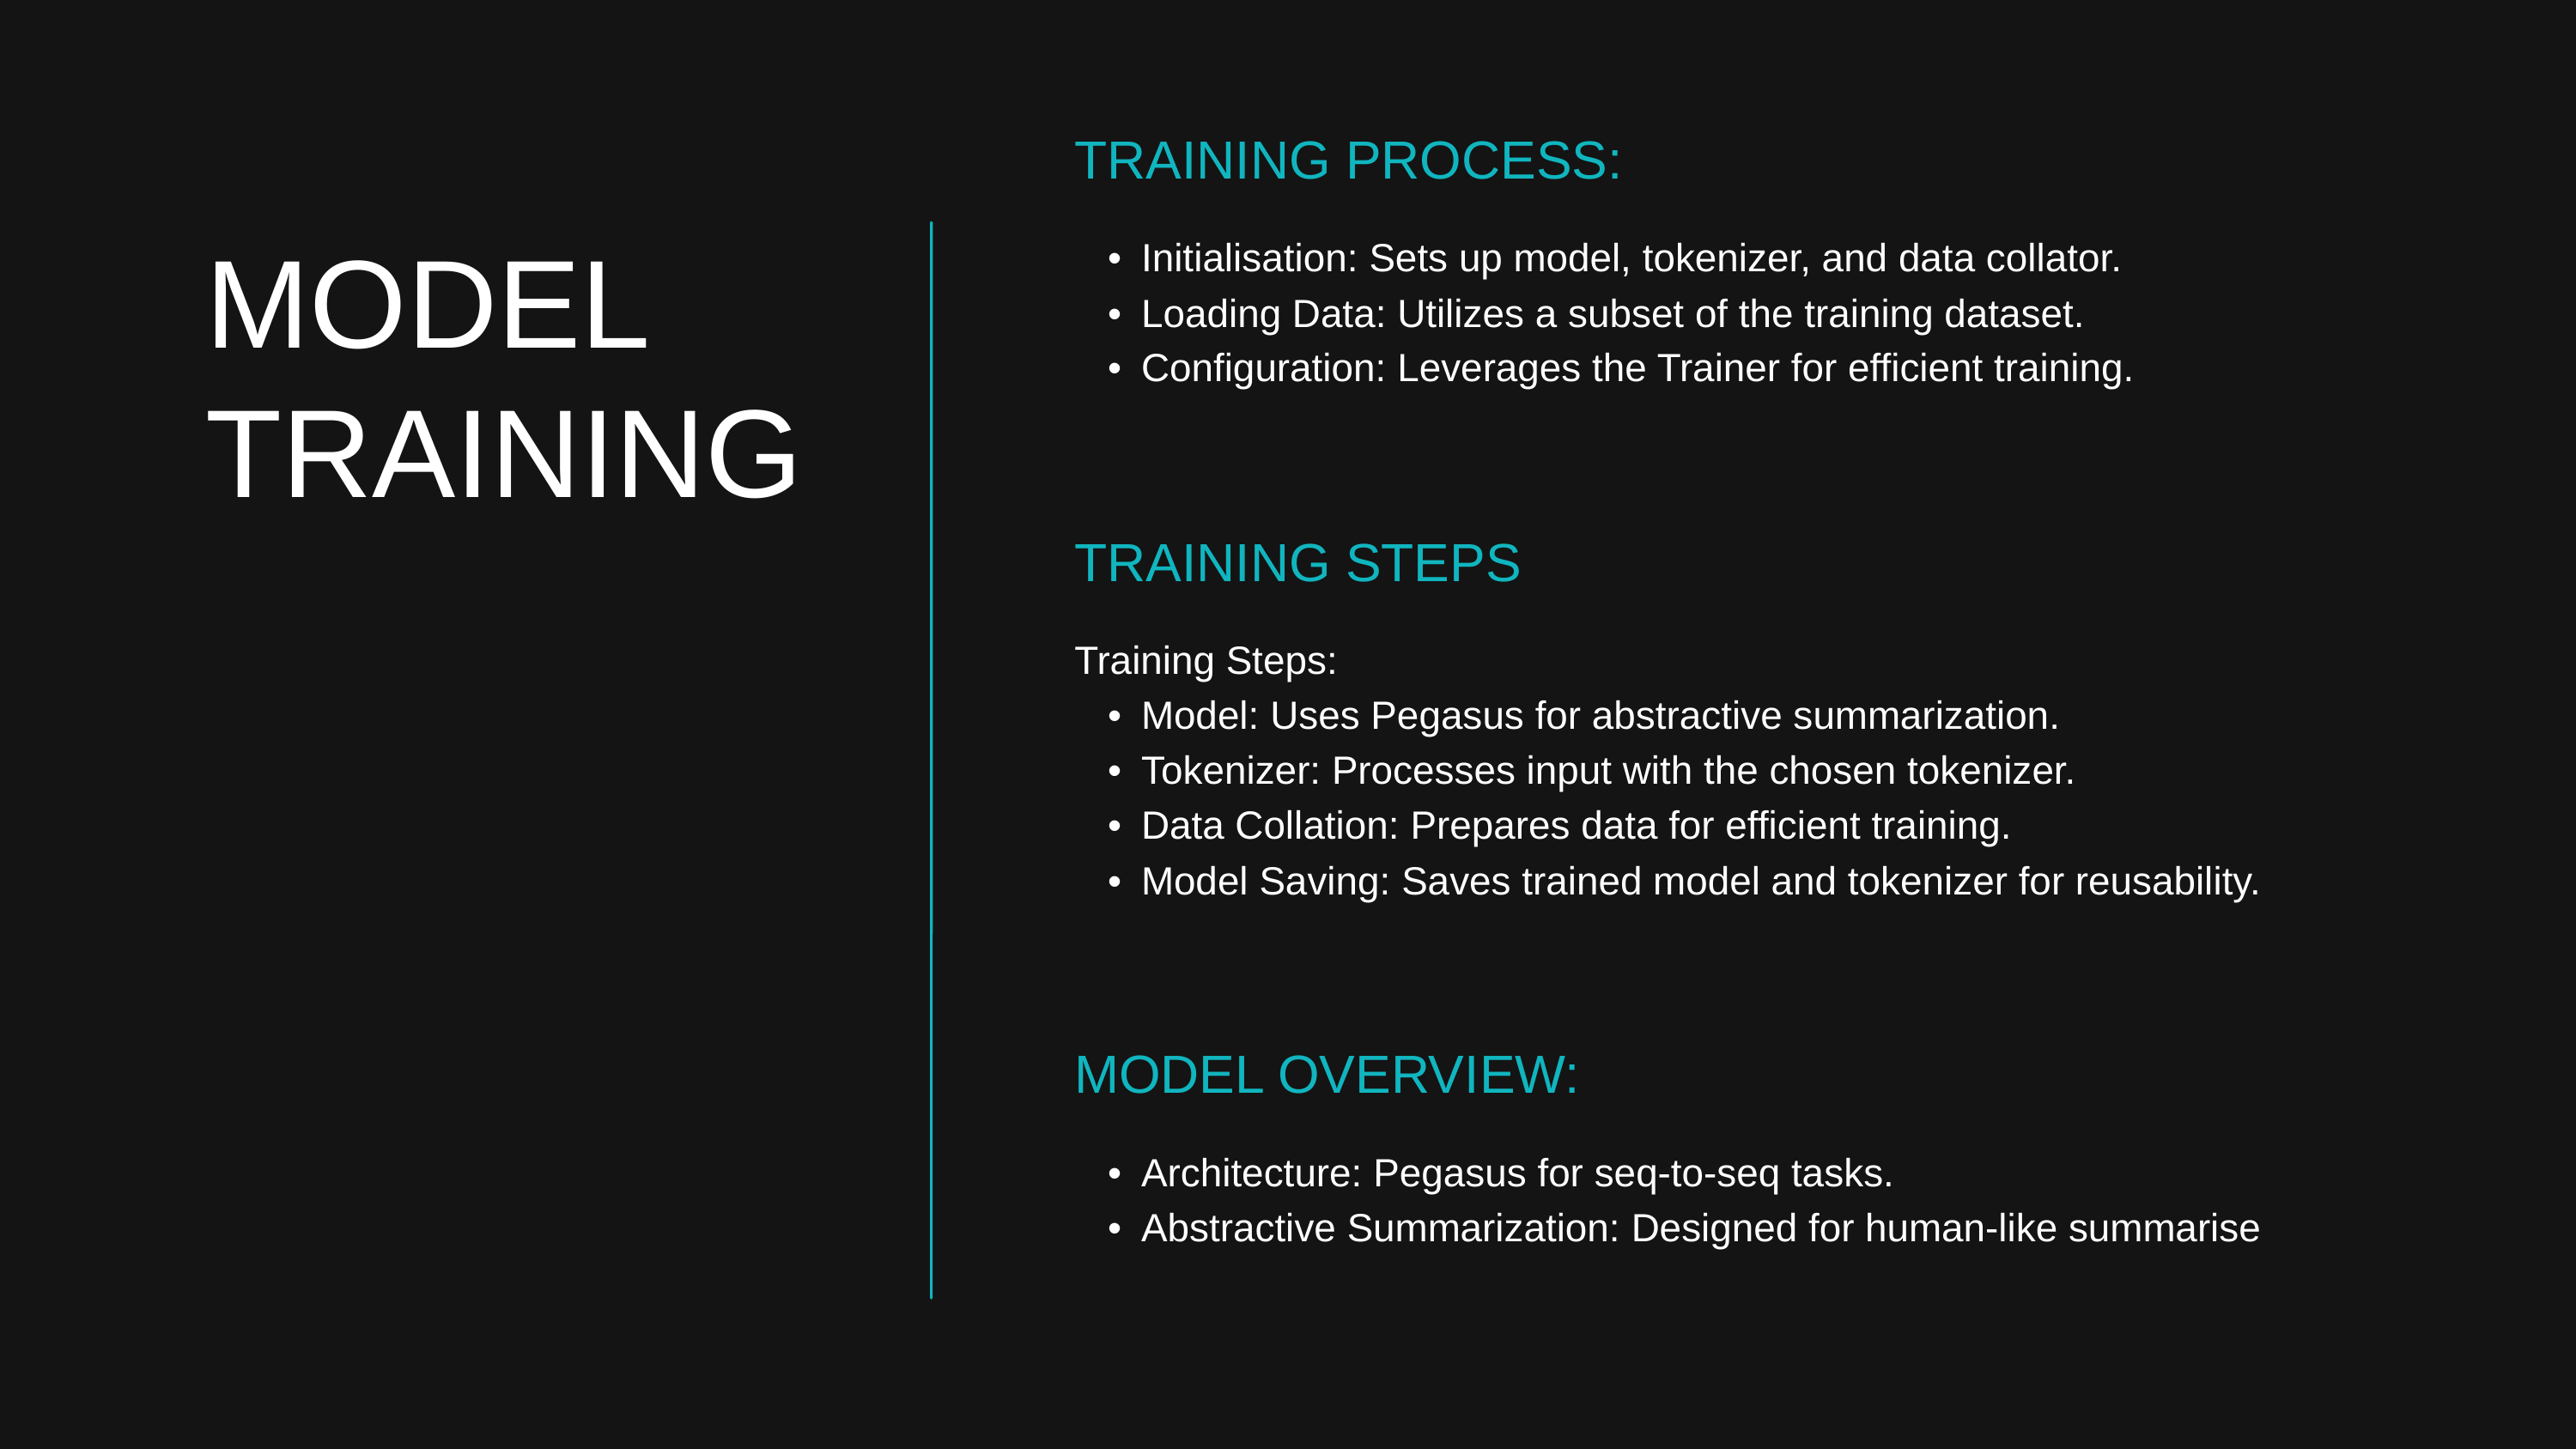

| TRAINING PROCESS: |
| --- |
| Initialisation: Sets up model, tokenizer, and data collator. Loading Data: Utilizes a subset of the training dataset. Configuration: Leverages the Trainer for efficient training. |
|  |
| TRAINING STEPS |
| Training Steps: Model: Uses Pegasus for abstractive summarization. Tokenizer: Processes input with the chosen tokenizer. Data Collation: Prepares data for efficient training. Model Saving: Saves trained model and tokenizer for reusability. |
|  |
| MODEL OVERVIEW: |
| Architecture: Pegasus for seq-to-seq tasks. Abstractive Summarization: Designed for human-like summarise |
MODEL TRAINING